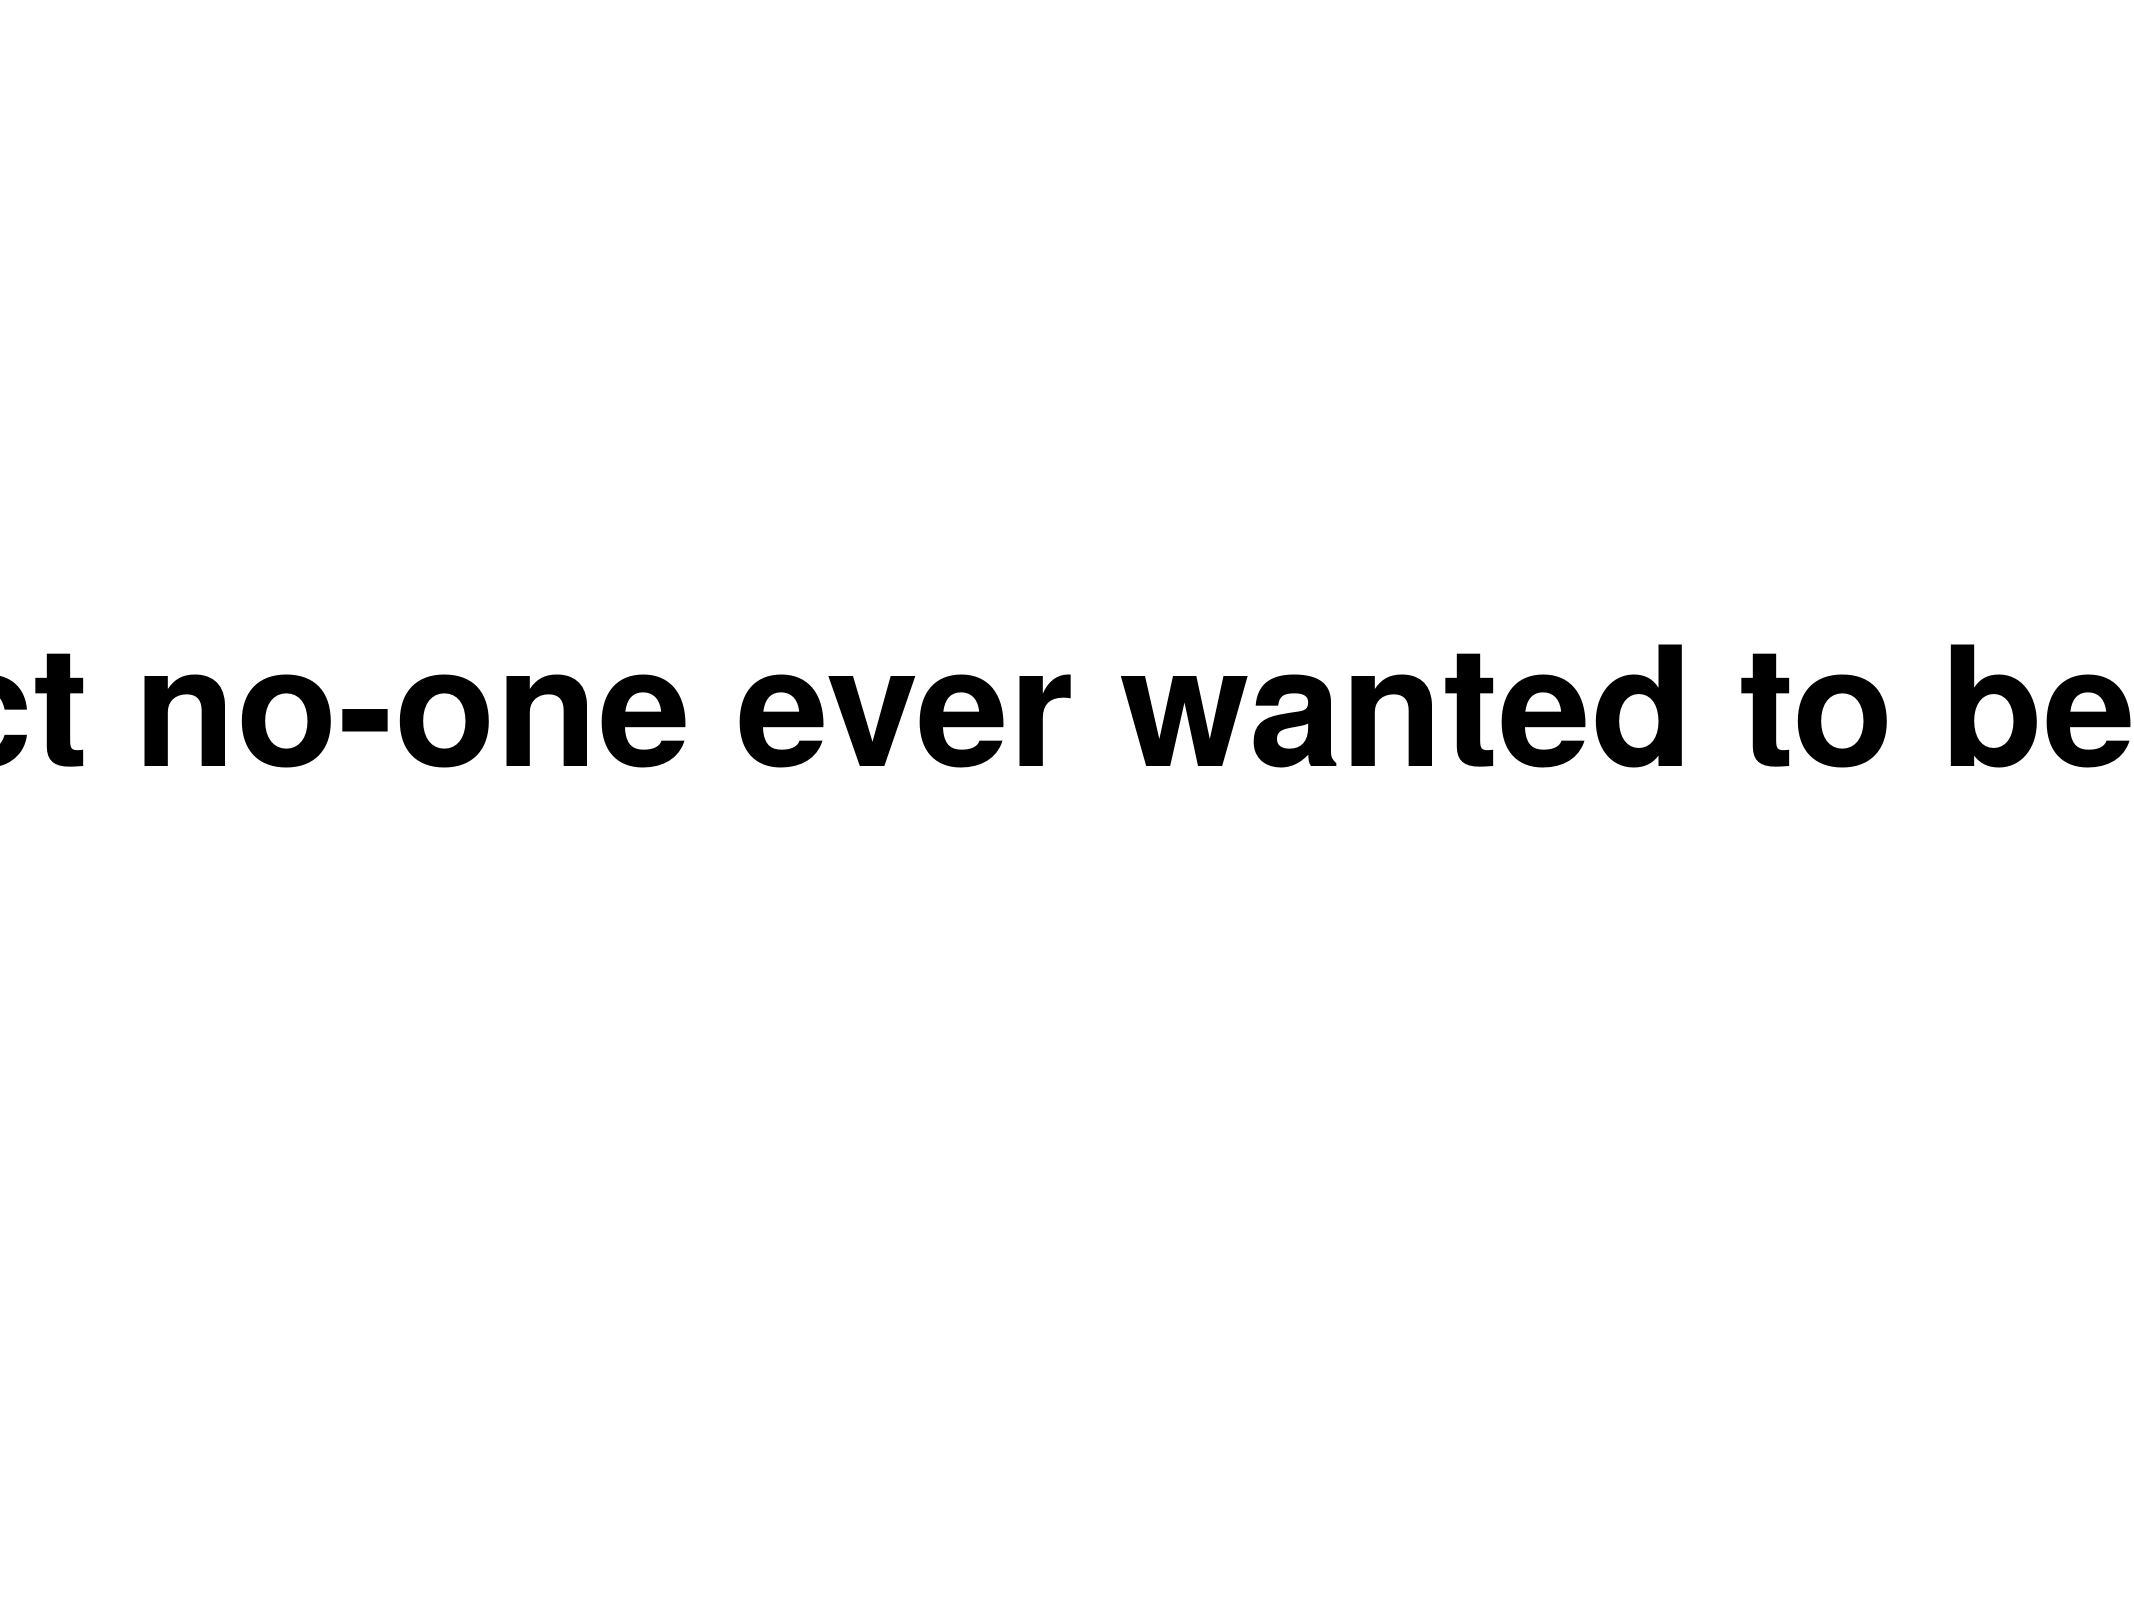

A product no-one ever wanted to begin with.